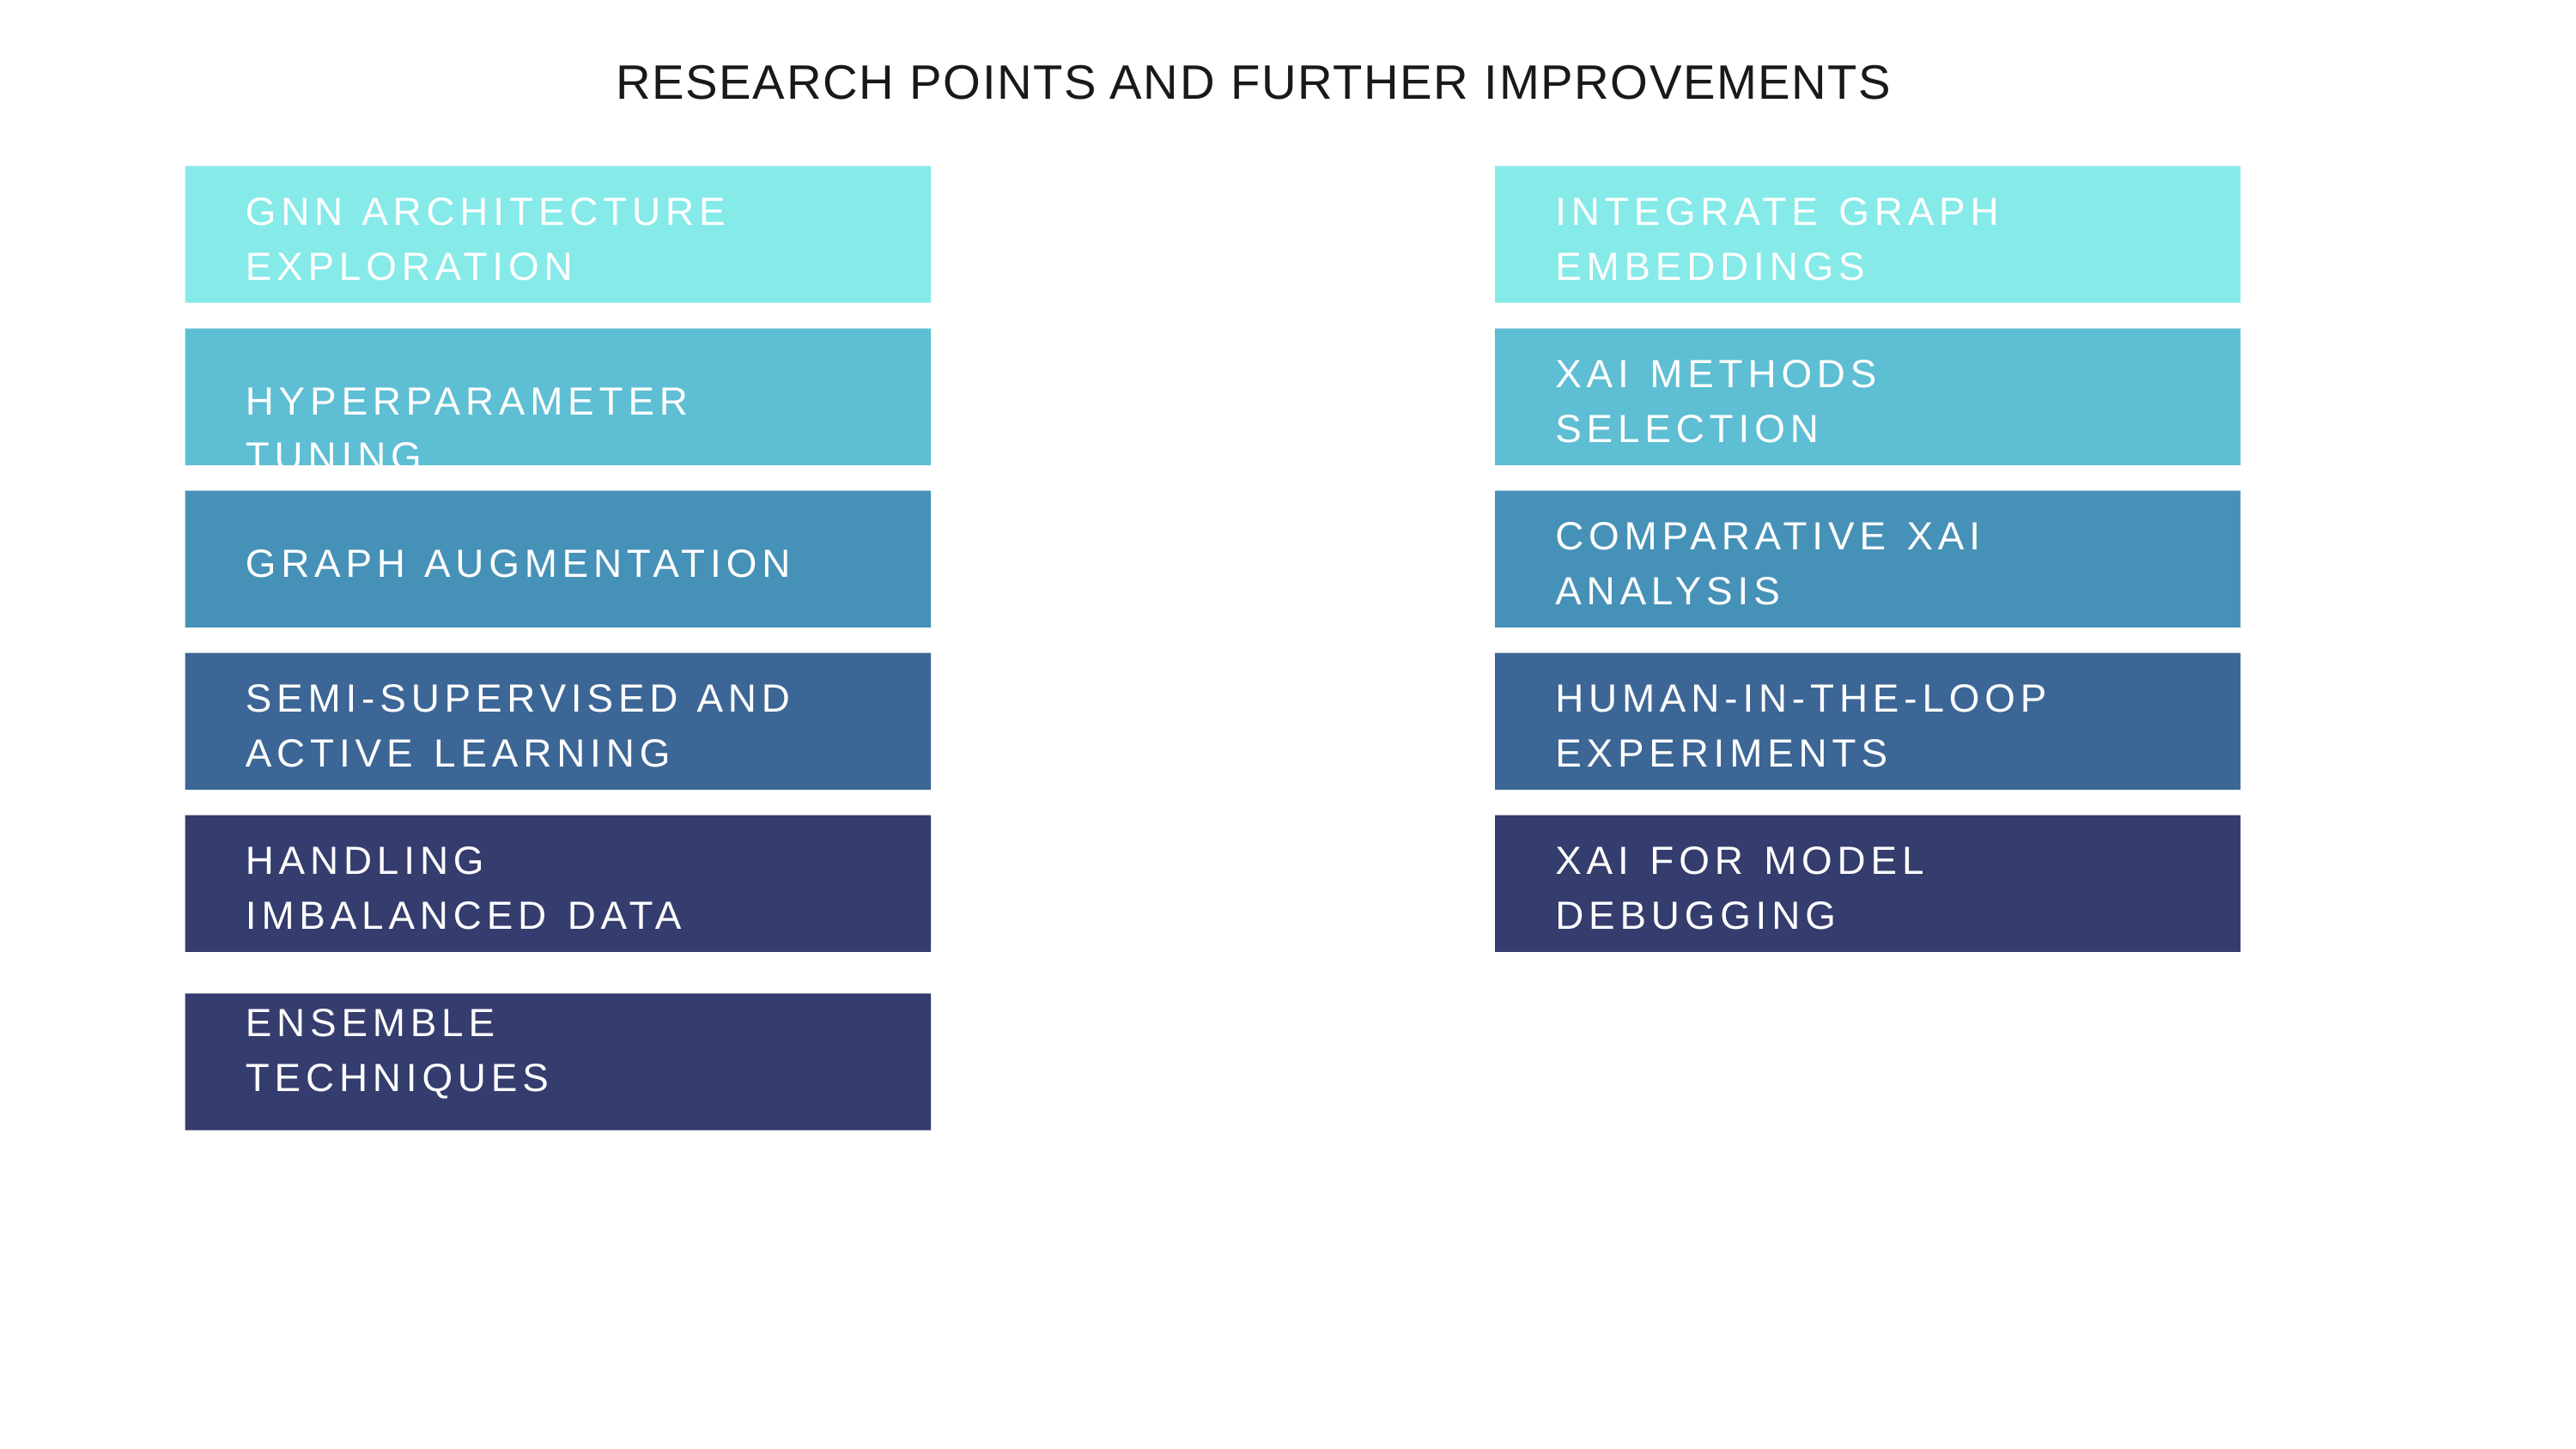

RESEARCH POINTS AND FURTHER IMPROVEMENTS

GNN ARCHITECTURE EXPLORATION
INTEGRATE GRAPH EMBEDDINGS

XAI METHODS SELECTION
HYPERPARAMETER TUNING

COMPARATIVE XAI ANALYSIS
GRAPH AUGMENTATION

SEMI-SUPERVISED AND ACTIVE LEARNING
HUMAN-IN-THE-LOOP EXPERIMENTS

HANDLING IMBALANCED DATA
XAI FOR MODEL DEBUGGING
ENSEMBLE TECHNIQUES